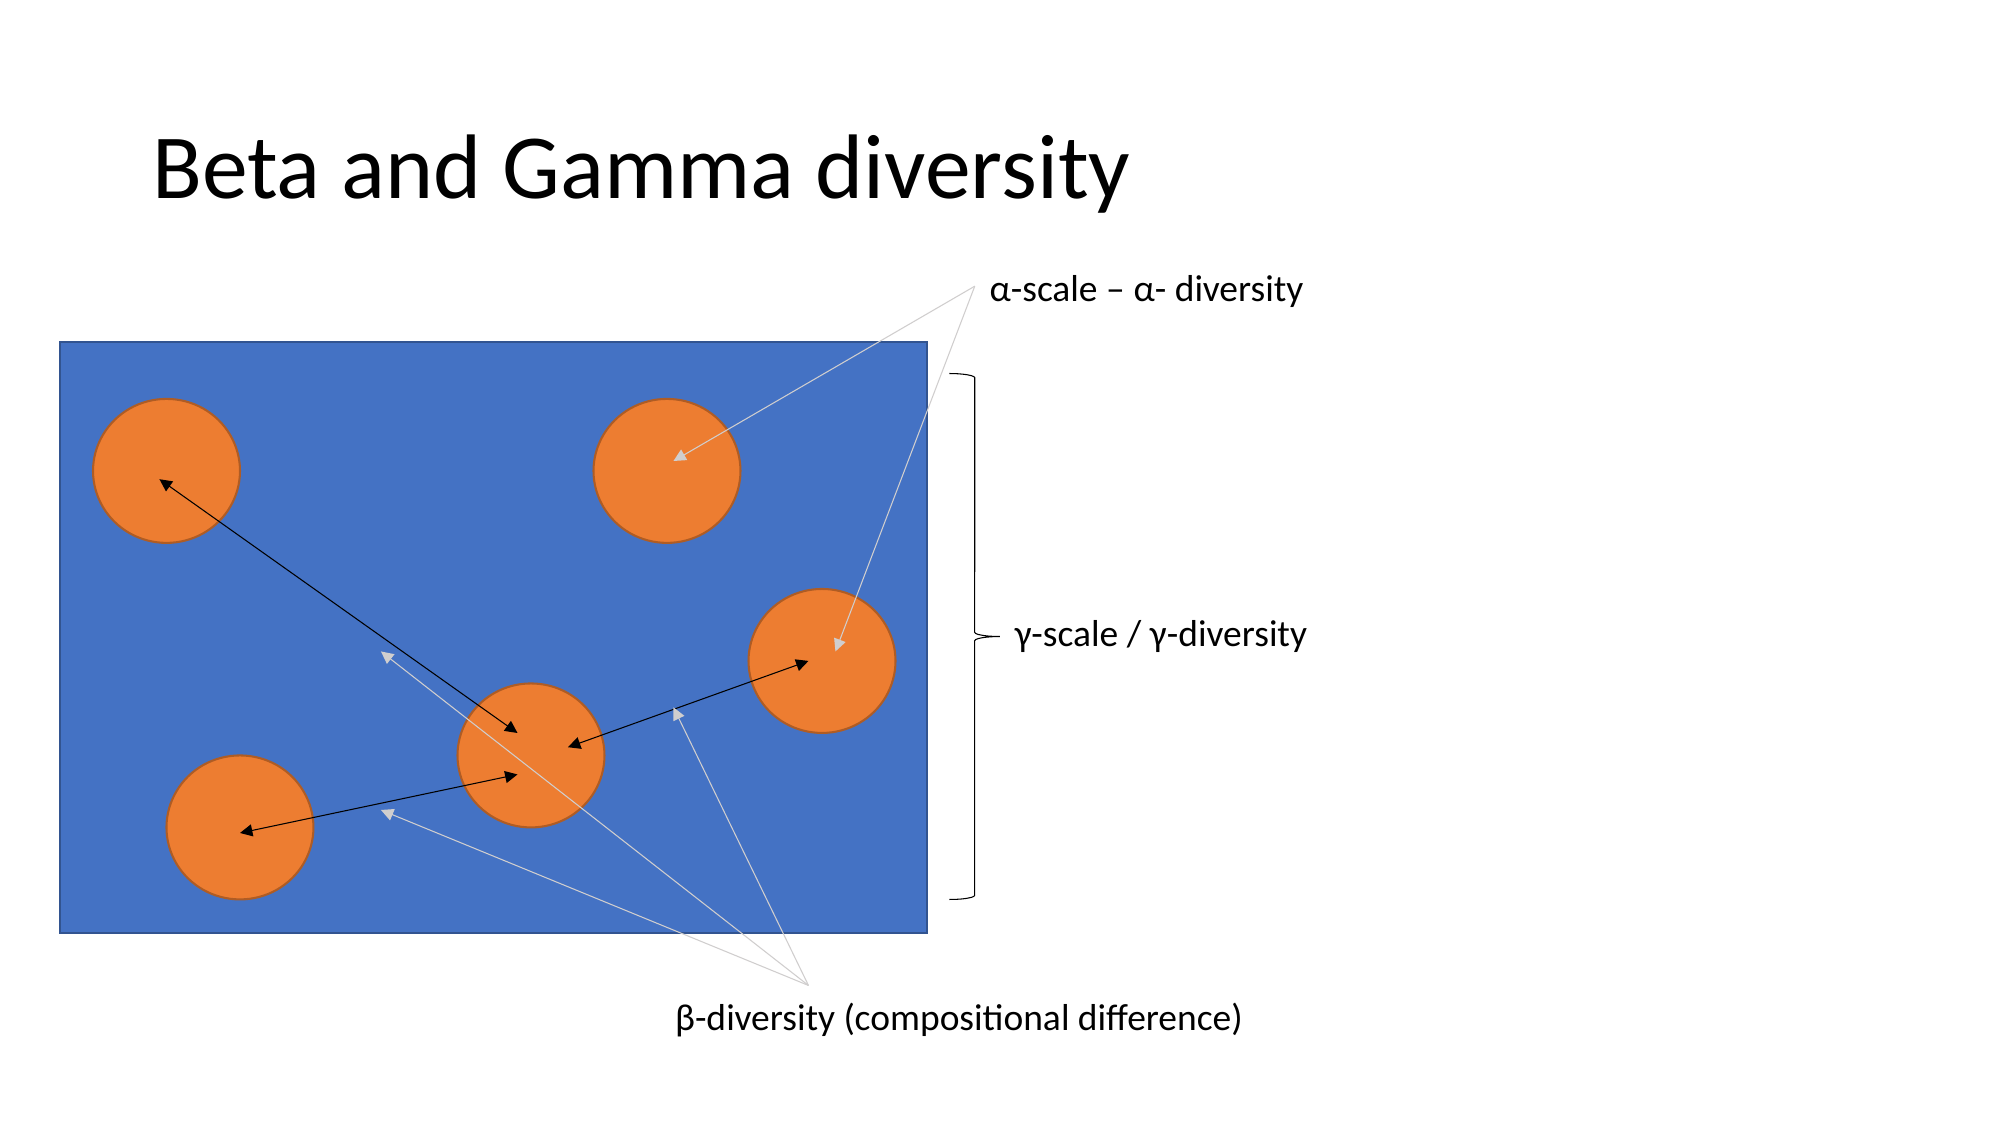

# Beta and Gamma diversity
α-scale – α- diversity

γ-scale / γ-diversity

β-diversity (compositional difference)